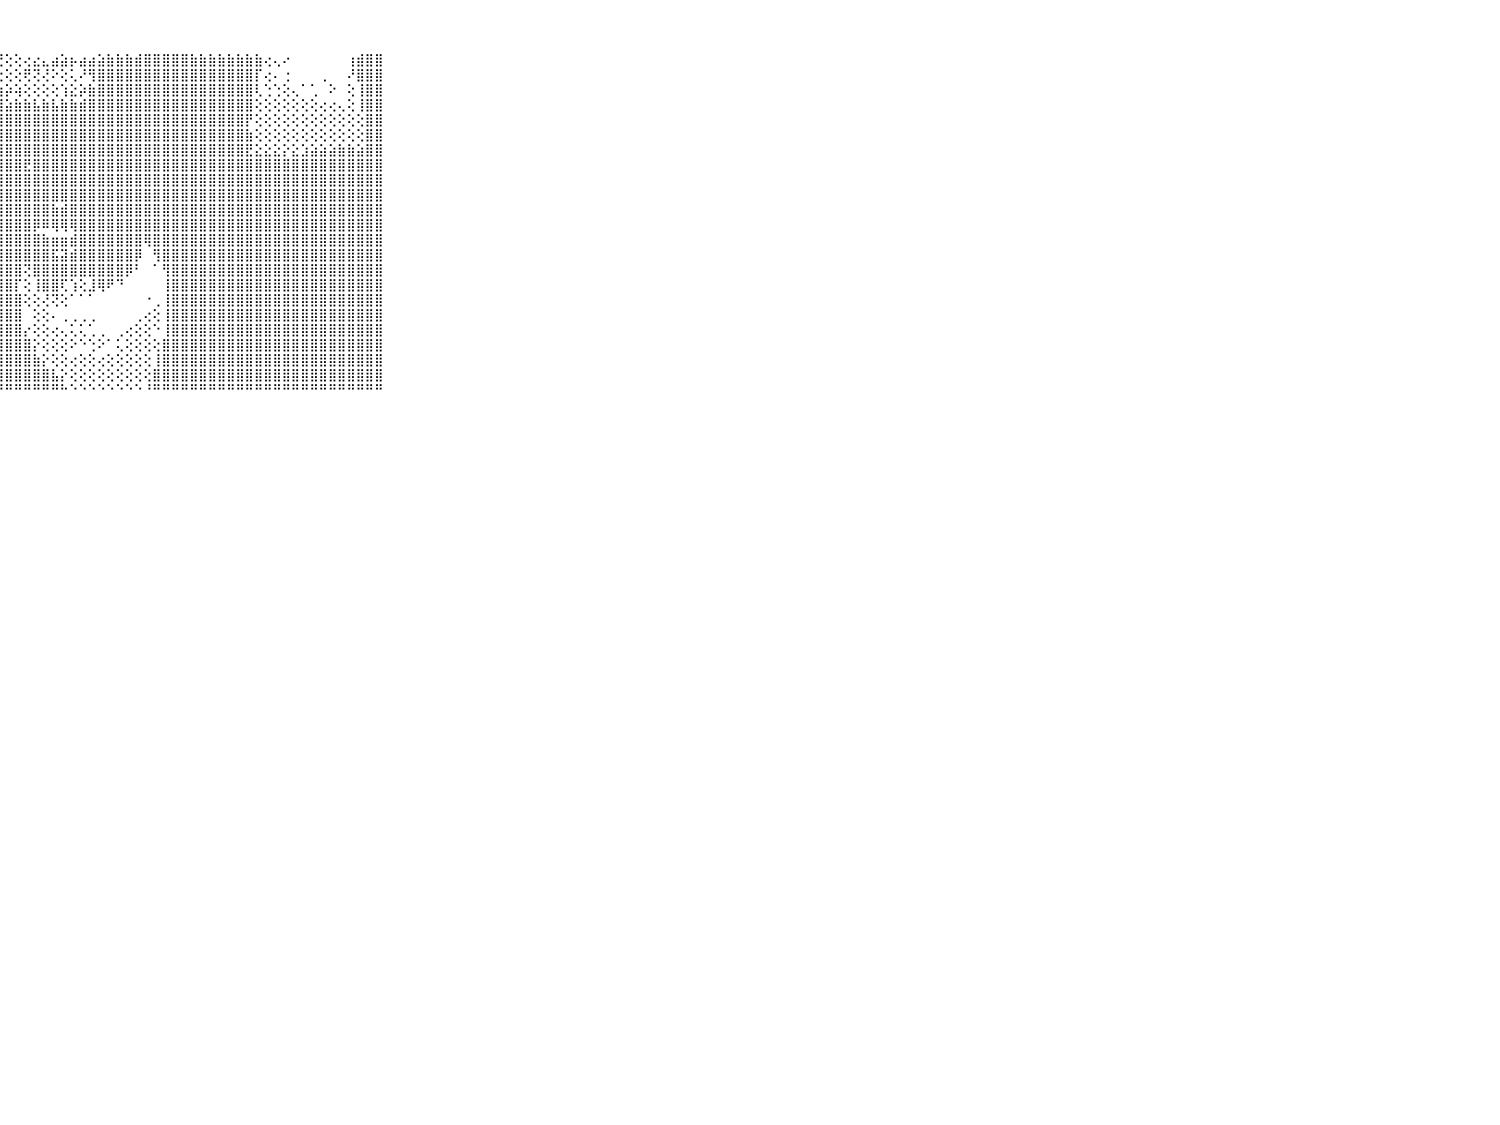

⠀⠀⠀⠀⠀⠀⠀⠀⠀⠀⠀⣿⣿⣿⣿⣿⣿⣿⣿⣿⣿⣿⣿⣿⣿⣿⣿⢟⢕⢕⢔⣔⣄⣴⣵⡦⣴⣴⣵⣷⣷⣷⣾⣿⣿⣿⣿⣿⣷⣷⣷⣷⣷⣷⣷⣷⢔⢄⠔⠀⠀⠀⠀⠀⠀⢰⣾⣿⣿⠀⠀⠀⠀⠀⠀⠀⠀⠀⠀⠀⠀
⠀⠀⠀⠀⠀⠀⠀⠀⠀⠀⠀⣿⣿⣿⣿⣿⣿⣿⣿⣿⣿⣿⣿⣿⣿⣿⡟⢕⢕⢕⢟⢝⢜⠕⢕⢅⠜⢻⣿⣿⣿⣿⣿⣿⣿⣿⣿⣿⣿⣿⣿⣿⣿⣿⣿⡏⢔⠄⢐⠀⠀⠀⢀⠀⠀⠜⣿⣿⣿⠀⠀⠀⠀⠀⠀⠀⠀⠀⠀⠀⠀
⠀⠀⠀⠀⠀⠀⠀⠀⠀⠀⠀⣿⣿⣿⣿⣿⣿⣿⣿⣿⣿⣿⣿⣿⣿⣿⣱⣷⡵⢵⢕⢕⢕⢕⢱⣕⡵⣷⣿⣿⣿⣿⣿⣿⣿⣿⣿⣿⣿⣿⣿⣿⣿⣿⣿⢇⢑⢑⢕⢄⠁⢁⠀⠕⠀⢕⢸⣿⣿⠀⠀⠀⠀⠀⠀⠀⠀⠀⠀⠀⠀
⠀⠀⠀⠀⠀⠀⠀⠀⠀⠀⠀⣿⣿⣿⣿⣿⣿⣿⣿⣿⣿⣿⣿⣿⣿⣿⣿⣿⣵⣷⣷⣧⣷⣧⣷⣷⣾⣿⣿⣿⣿⣿⣿⣿⣿⣿⣿⣿⣿⣿⣿⣿⣿⣿⣿⢕⢕⢕⢕⢕⢕⢕⢔⢔⢄⢕⢸⣿⣿⠀⠀⠀⠀⠀⠀⠀⠀⠀⠀⠀⠀
⠀⠀⠀⠀⠀⠀⠀⠀⠀⠀⠀⣿⣿⣿⣿⣿⣿⣿⣿⣿⣿⣿⣿⣿⣿⣿⡇⣿⣿⣿⣿⣿⣿⣿⣿⣿⣿⣿⣿⣿⣿⣿⣿⣿⣿⣿⣿⣿⣿⣿⣿⣿⣿⣿⡟⢕⢕⢕⢕⢕⢕⢕⢕⢕⢕⢕⢕⣿⣿⠀⠀⠀⠀⠀⠀⠀⠀⠀⠀⠀⠀
⠀⠀⠀⠀⠀⠀⠀⠀⠀⠀⠀⣿⣿⣿⣿⣿⣿⣿⣿⣿⣿⣿⣿⣿⣿⣿⢟⣿⣿⣿⣿⣿⣿⣿⣿⣿⣿⣿⣿⣿⣿⣿⣿⣿⣿⣿⣿⣿⣿⣿⣿⣿⣿⣿⣷⢕⢕⢕⢕⢕⢕⢕⢕⢕⢕⢕⢕⣿⣿⠀⠀⠀⠀⠀⠀⠀⠀⠀⠀⠀⠀
⠀⠀⠀⠀⠀⠀⠀⠀⠀⠀⠀⣿⣿⣿⣿⣿⣿⣿⣿⣿⣿⣿⣿⣿⣿⣿⣜⣿⣿⣿⣿⣿⣿⣿⣿⣿⣿⣿⣿⣿⣿⣿⣿⣿⣿⣿⣿⣿⣿⣿⣿⣿⣿⣿⣟⣕⣕⣕⡕⣕⣱⣵⣵⣵⣷⣷⣵⣿⣿⠀⠀⠀⠀⠀⠀⠀⠀⠀⠀⠀⠀
⠀⠀⠀⠀⠀⠀⠀⠀⠀⠀⠀⣿⣿⣿⣿⣿⣿⣿⣿⣿⣿⣿⣿⣿⣿⣿⣧⣿⣿⣿⣟⣿⣿⣿⣿⣿⣿⣿⣿⣿⣿⣿⣿⣿⣿⣿⣿⣿⣿⣿⣿⣿⣿⣿⣿⣿⣿⣿⣿⣿⣿⣿⣿⣿⣿⣿⣿⣿⣿⠀⠀⠀⠀⠀⠀⠀⠀⠀⠀⠀⠀
⠀⠀⠀⠀⠀⠀⠀⠀⠀⠀⠀⣿⣿⣿⣿⣿⣿⣿⣿⣿⣿⣿⣿⣿⣿⣿⣿⣿⣿⣿⣿⣿⣿⣿⣿⣿⣿⣿⣿⣿⣿⣿⣿⣿⣿⣿⣿⣿⣿⣿⣿⣿⣿⣿⣿⣿⣿⣿⣿⣿⣿⣿⣿⣿⣿⣿⣿⣿⣿⠀⠀⠀⠀⠀⠀⠀⠀⠀⠀⠀⠀
⠀⠀⠀⠀⠀⠀⠀⠀⠀⠀⠀⣿⣿⣿⣿⣿⣿⣿⣿⣿⣿⣿⣿⣿⣿⣿⣿⣿⣿⣿⣿⣿⣿⣿⣿⣿⣿⣿⣿⣿⣿⣿⣿⣿⣿⣿⣿⣿⣿⣿⣿⣿⣿⣿⣿⣿⣿⣿⣿⣿⣿⣿⣿⣿⣿⣿⣿⣿⣿⠀⠀⠀⠀⠀⠀⠀⠀⠀⠀⠀⠀
⠀⠀⠀⠀⠀⠀⠀⠀⠀⠀⠀⣿⣿⣿⣿⣿⣿⣿⣿⣿⣿⣿⣿⣿⣿⣿⣿⣿⣿⣿⣿⣿⣿⣷⣾⣿⣿⣿⣿⣿⣿⣿⣿⣿⣿⣿⣿⣿⣿⣿⣿⣿⣿⣿⣿⣿⣿⣿⣿⣿⣿⣿⣿⣿⣿⣿⣿⣿⣿⠀⠀⠀⠀⠀⠀⠀⠀⠀⠀⠀⠀
⠀⠀⠀⠀⠀⠀⠀⠀⠀⠀⠀⣿⣿⣿⣿⣿⣿⣿⣿⣿⣿⣿⣿⣿⣿⣿⣿⣿⣿⣿⣿⡿⠿⢿⢿⢿⣿⣿⣿⣿⣿⣿⣿⣿⣿⣿⣿⣿⣿⣿⣿⣿⣿⣿⣿⣿⣿⣿⣿⣿⣿⣿⣿⣿⣿⣿⣿⣿⣿⠀⠀⠀⠀⠀⠀⠀⠀⠀⠀⠀⠀
⠀⠀⠀⠀⠀⠀⠀⠀⠀⠀⠀⣿⣿⣿⣿⣿⣿⣿⣿⣿⣿⣿⣿⣿⣿⣿⣿⣿⣿⣿⣿⣿⣷⣶⣶⣾⣿⣿⣿⣿⣿⣿⣿⢿⣿⣿⣿⣿⣿⣿⣿⣿⣿⣿⣿⣿⣿⣿⣿⣿⣿⣿⣿⣿⣿⣿⣿⣿⣿⠀⠀⠀⠀⠀⠀⠀⠀⠀⠀⠀⠀
⠀⠀⠀⠀⠀⠀⠀⠀⠀⠀⠀⣿⣿⣿⣿⣿⣿⣿⣿⣿⣿⣿⣿⣿⣿⣿⣿⣿⣿⣿⣿⣿⣿⣯⣽⣾⣿⣿⣿⣿⣿⣿⡿⠀⢻⣿⣿⣿⣿⣿⣿⣿⣿⣿⣿⣿⣿⣿⣿⣿⣿⣿⣿⣿⣿⣿⣿⣿⣿⠀⠀⠀⠀⠀⠀⠀⠀⠀⠀⠀⠀
⠀⠀⠀⠀⠀⠀⠀⠀⠀⠀⠀⣿⣿⣿⣿⣿⣿⣿⣿⣿⣿⣿⣿⣿⣿⣿⣿⣿⣿⣿⢝⣿⣿⣿⣿⣿⣿⣿⣿⣿⣿⡿⠃⠀⠁⢻⣿⣿⣿⣿⣿⣿⣿⣿⣿⣿⣿⣿⣿⣿⣿⣿⣿⣿⣿⣿⣿⣿⣿⠀⠀⠀⠀⠀⠀⠀⠀⠀⠀⠀⠀
⠀⠀⠀⠀⠀⠀⠀⠀⠀⠀⠀⣿⣿⣿⣿⣿⣿⣿⣿⣿⣿⣿⣿⣿⣿⣿⣿⣿⣿⡏⢕⢸⣿⣿⢏⢱⢕⣸⢿⠟⠙⠀⠀⠀⠀⢸⣿⣿⣿⣿⣿⣿⣿⣿⣿⣿⣿⣿⣿⣿⣿⣿⣿⣿⣿⣿⣿⣿⣿⠀⠀⠀⠀⠀⠀⠀⠀⠀⠀⠀⠀
⠀⠀⠀⠀⠀⠀⠀⠀⠀⠀⠀⣿⣿⣿⣿⣿⣿⣿⣿⣿⣿⣿⣿⣿⣿⣿⣿⣿⣿⣿⢕⢕⢜⢝⢕⠁⠁⠁⠀⠀⠀⠀⠀⠐⢀⢸⣿⣿⣿⣿⣿⣿⣿⣿⣿⣿⣿⣿⣿⣿⣿⣿⣿⣿⣿⣿⣿⣿⣿⠀⠀⠀⠀⠀⠀⠀⠀⠀⠀⠀⠀
⠀⠀⠀⠀⠀⠀⠀⠀⠀⠀⠀⣿⣿⣿⣿⣿⣿⣿⣿⣿⣿⣿⣿⣿⣿⣿⣿⣿⣿⣿⠀⢕⢕⠄⢀⢀⢀⢀⠀⠀⠀⠀⢀⢔⢕⢸⣿⣿⣿⣿⣿⣿⣿⣿⣿⣿⣿⣿⣿⣿⣿⣿⣿⣿⣿⣿⣿⣿⣿⠀⠀⠀⠀⠀⠀⠀⠀⠀⠀⠀⠀
⠀⠀⠀⠀⠀⠀⠀⠀⠀⠀⠀⣿⣿⣿⣿⣿⣿⣿⣿⣿⣿⣿⣿⣿⣿⣿⣿⣿⣿⣿⡔⢕⢕⢔⢄⢅⢅⢁⢀⠀⢀⢔⢕⢕⠑⢸⣿⣿⣿⣿⣿⣿⣿⣿⣿⣿⣿⣿⣿⣿⣿⣿⣿⣿⣿⣿⣿⣿⣿⠀⠀⠀⠀⠀⠀⠀⠀⠀⠀⠀⠀
⠀⠀⠀⠀⠀⠀⠀⠀⠀⠀⠀⣿⣿⣿⣿⣿⣿⣿⣿⣿⣿⣿⣿⣿⣿⣿⣿⣿⣿⣿⣿⡕⢕⢕⢕⠕⠑⢑⠕⠁⢅⢕⢕⢕⢕⣿⣿⣿⣿⣿⣿⣿⣿⣿⣿⣿⣿⣿⣿⣿⣿⣿⣿⣿⣿⣿⣿⣿⣿⠀⠀⠀⠀⠀⠀⠀⠀⠀⠀⠀⠀
⠀⠀⠀⠀⠀⠀⠀⠀⠀⠀⠀⣿⣿⣿⣿⣿⣿⣿⣿⣿⣿⣿⣿⣿⣿⣿⣿⣿⣿⣿⣿⣷⡕⢕⢕⢔⢕⢕⢔⢕⢕⢕⢕⢕⢸⣿⣿⣿⣿⣿⣿⣿⣿⣿⣿⣿⣿⣿⣿⣿⣿⣿⣿⣿⣿⣿⣿⣿⣿⠀⠀⠀⠀⠀⠀⠀⠀⠀⠀⠀⠀
⠀⠀⠀⠀⠀⠀⠀⠀⠀⠀⠀⣿⣿⣿⣿⣿⣿⣿⣿⣿⣿⣿⣿⣿⣿⣿⣿⣿⣿⣿⣿⣿⣿⣧⡕⢕⢕⢕⢕⢕⢕⢕⢕⢕⣿⣿⣿⣿⣿⣿⣿⣿⣿⣿⣿⣿⣿⣿⣿⣿⣿⣿⣿⣿⣿⣿⣿⣿⣿⠀⠀⠀⠀⠀⠀⠀⠀⠀⠀⠀⠀
⠀⠀⠀⠀⠀⠀⠀⠀⠀⠀⠀⠛⠛⠛⠛⠛⠛⠛⠛⠛⠛⠛⠛⠛⠛⠛⠛⠛⠛⠛⠛⠛⠛⠛⠓⠑⠑⠑⠑⠑⠑⠑⠑⠘⠛⠛⠛⠛⠛⠛⠛⠛⠛⠛⠛⠛⠛⠛⠛⠛⠛⠛⠛⠛⠛⠛⠛⠛⠛⠀⠀⠀⠀⠀⠀⠀⠀⠀⠀⠀⠀